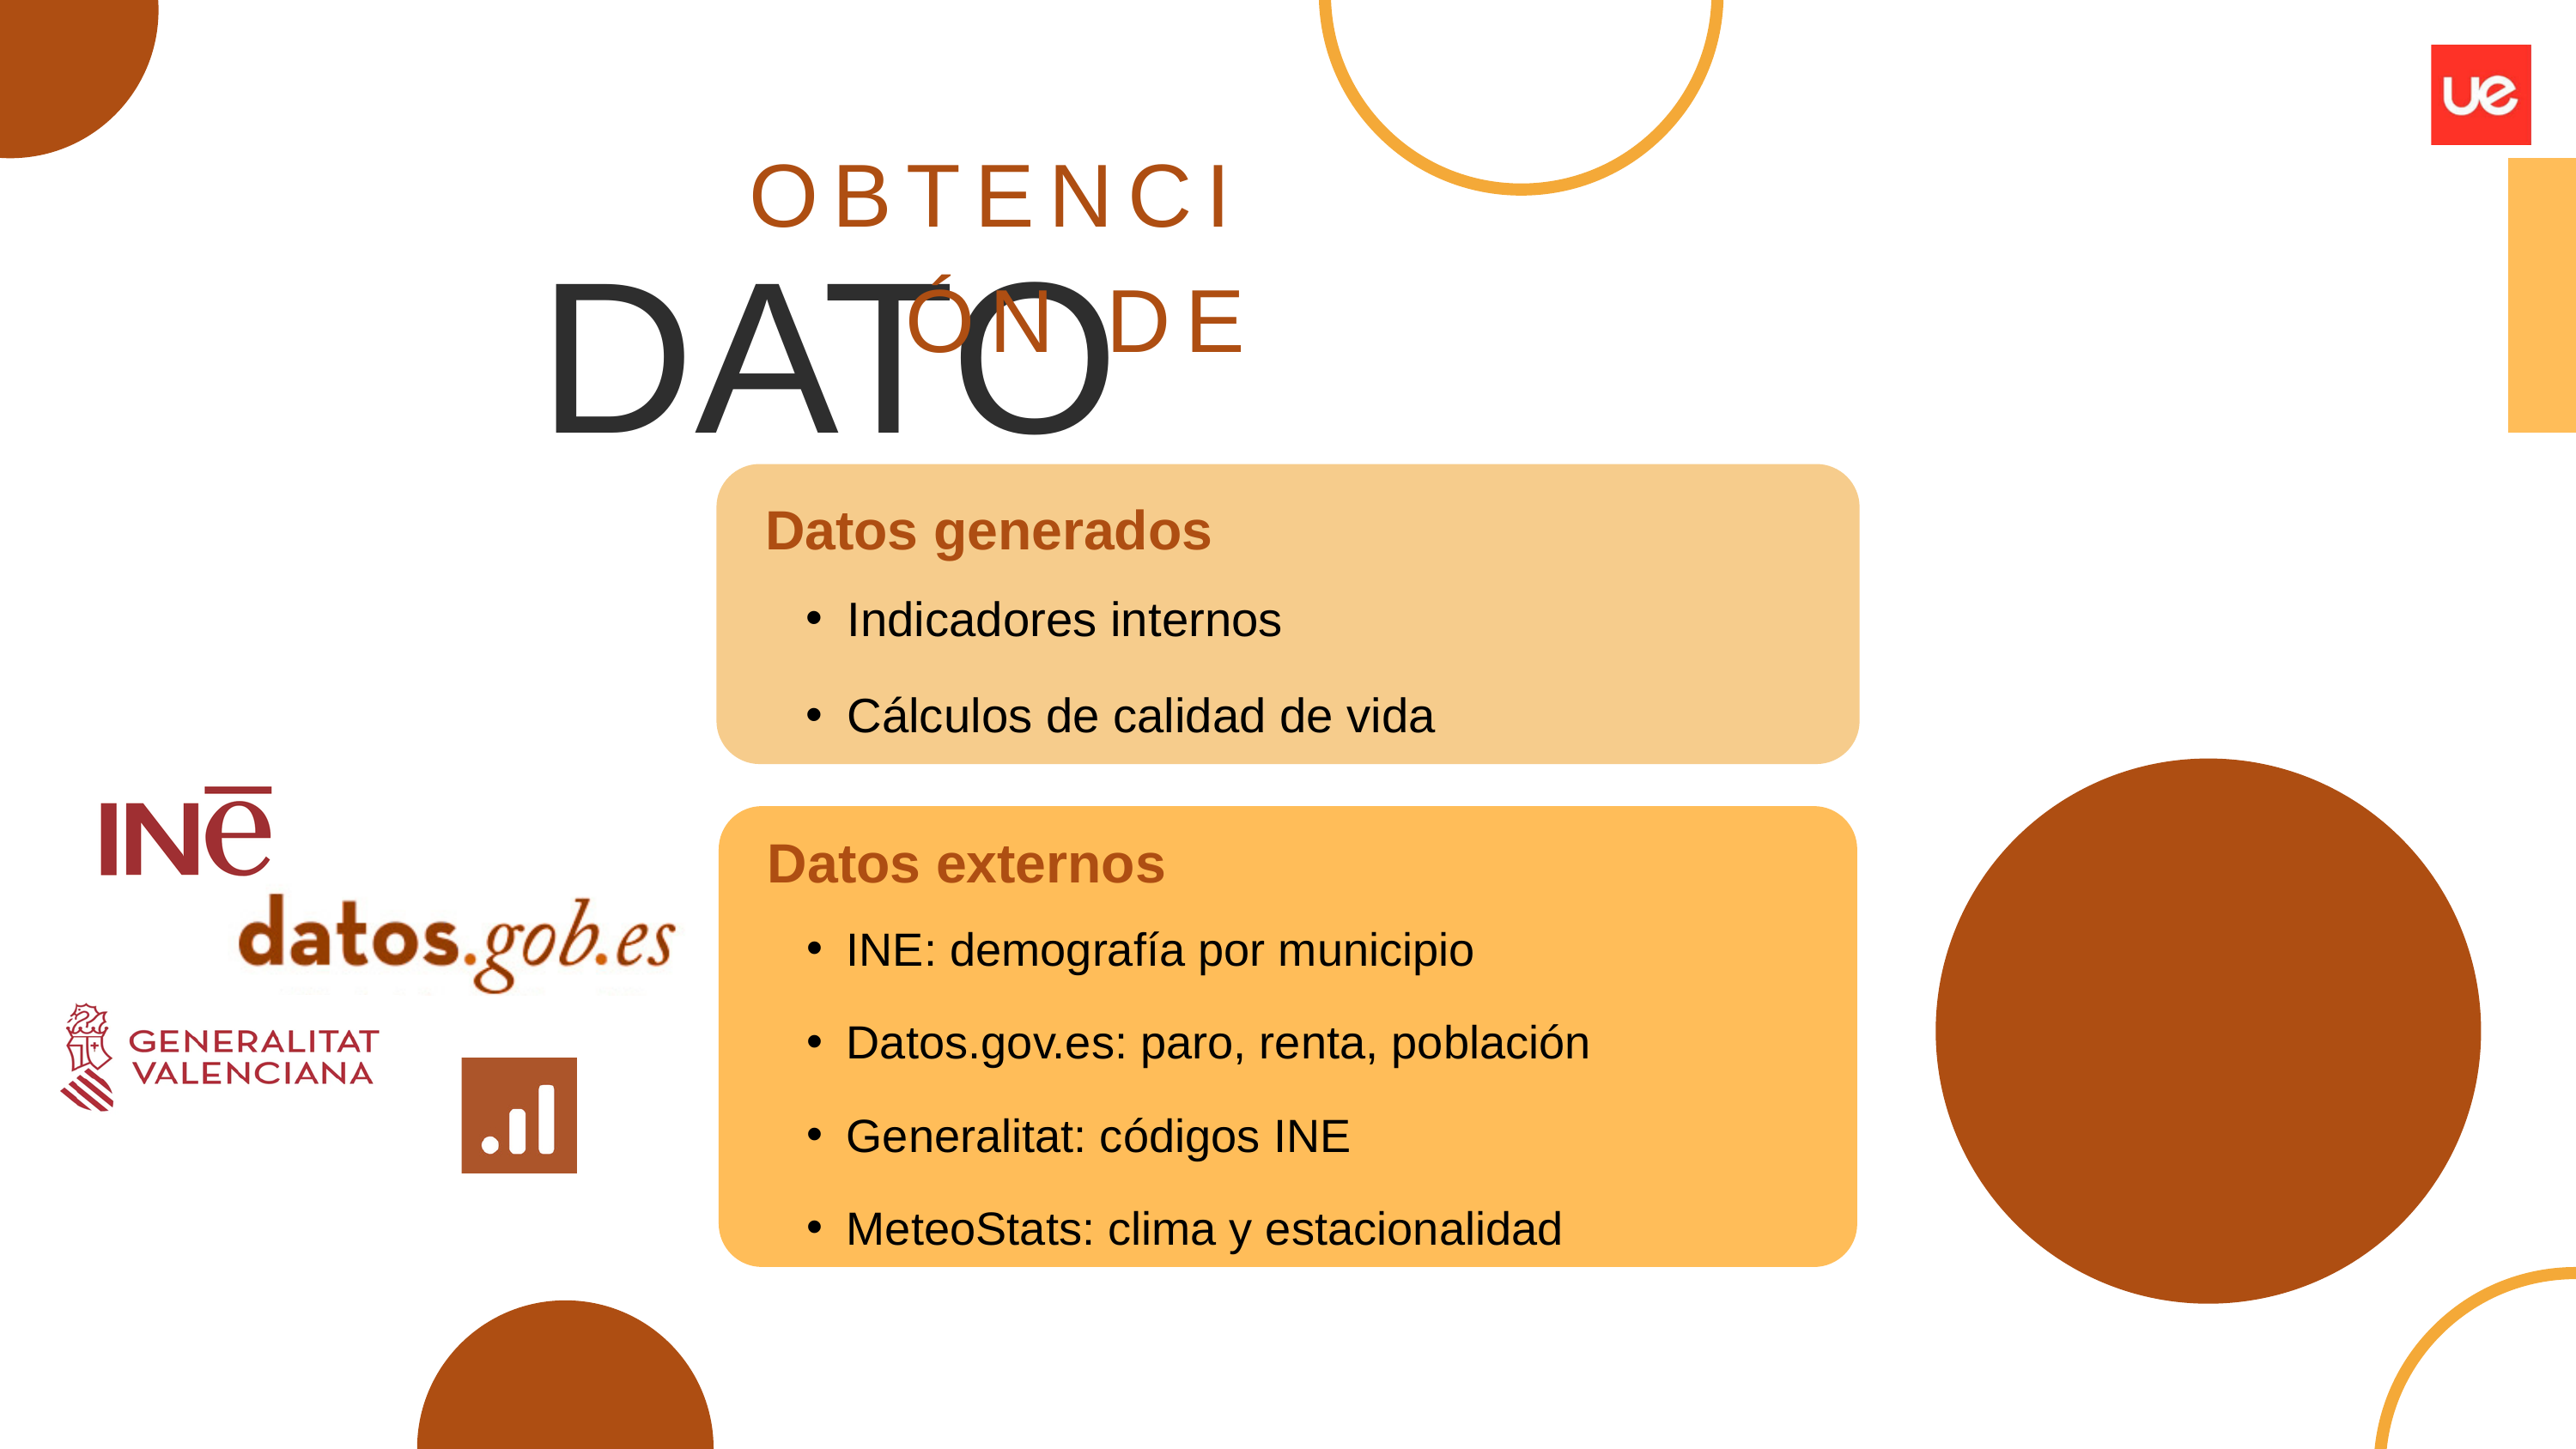

OBTENCIÓN DE

DATOS

Datos generados
Indicadores internos
Cálculos de calidad de vida

Datos externos

INE: demografía por municipio
Datos.gov.es: paro, renta, población
Generalitat: códigos INE
MeteoStats: clima y estacionalidad